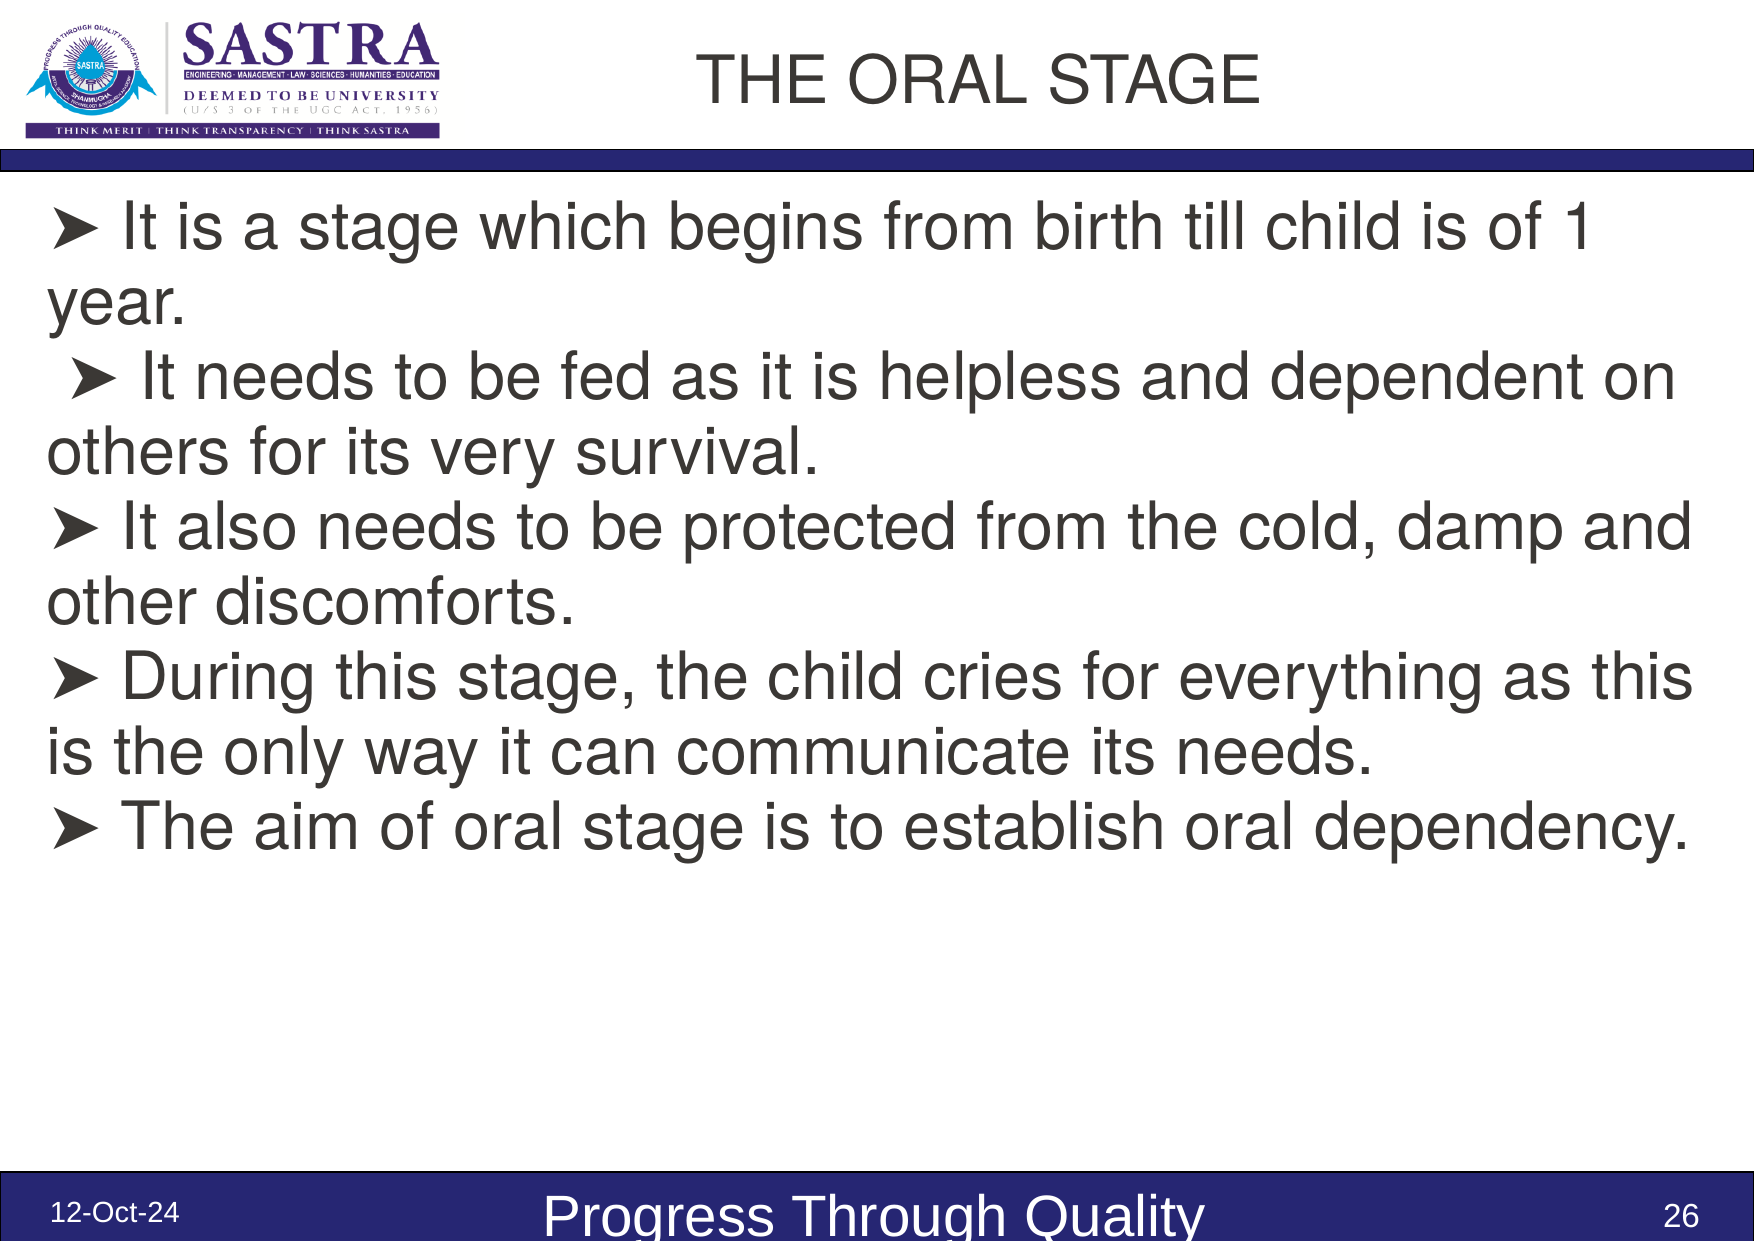

# THE ORAL STAGE
➤ It is a stage which begins from birth till child is of 1 year.
 ➤ It needs to be fed as it is helpless and dependent on others for its very survival.
➤ It also needs to be protected from the cold, damp and other discomforts.
➤ During this stage, the child cries for everything as this is the only way it can communicate its needs.
➤ The aim of oral stage is to establish oral dependency.
12-Oct-24
26